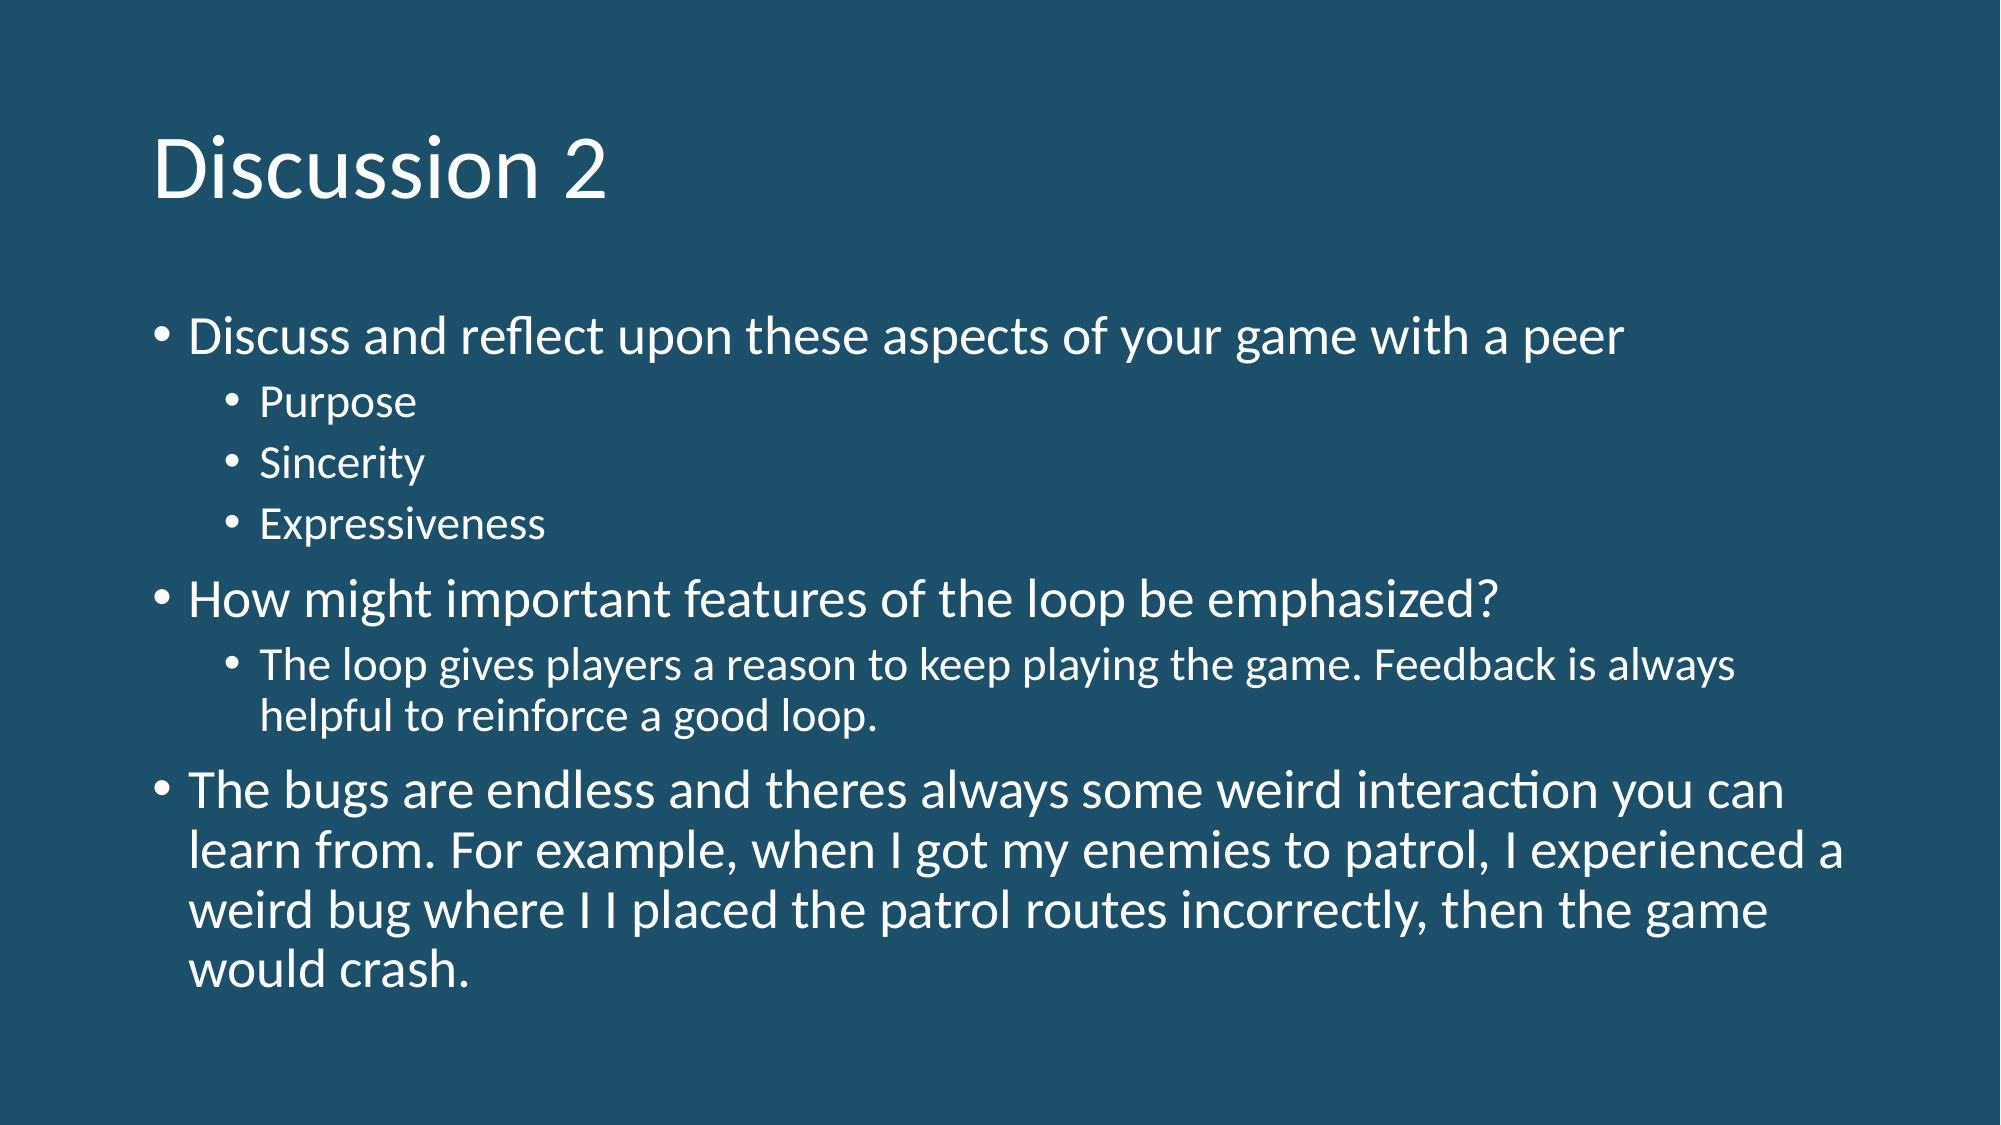

# Discussion 2
Discuss and reflect upon these aspects of your game with a peer
Purpose
Sincerity
Expressiveness
How might important features of the loop be emphasized?
The loop gives players a reason to keep playing the game. Feedback is always helpful to reinforce a good loop.
The bugs are endless and theres always some weird interaction you can learn from. For example, when I got my enemies to patrol, I experienced a weird bug where I I placed the patrol routes incorrectly, then the game would crash.